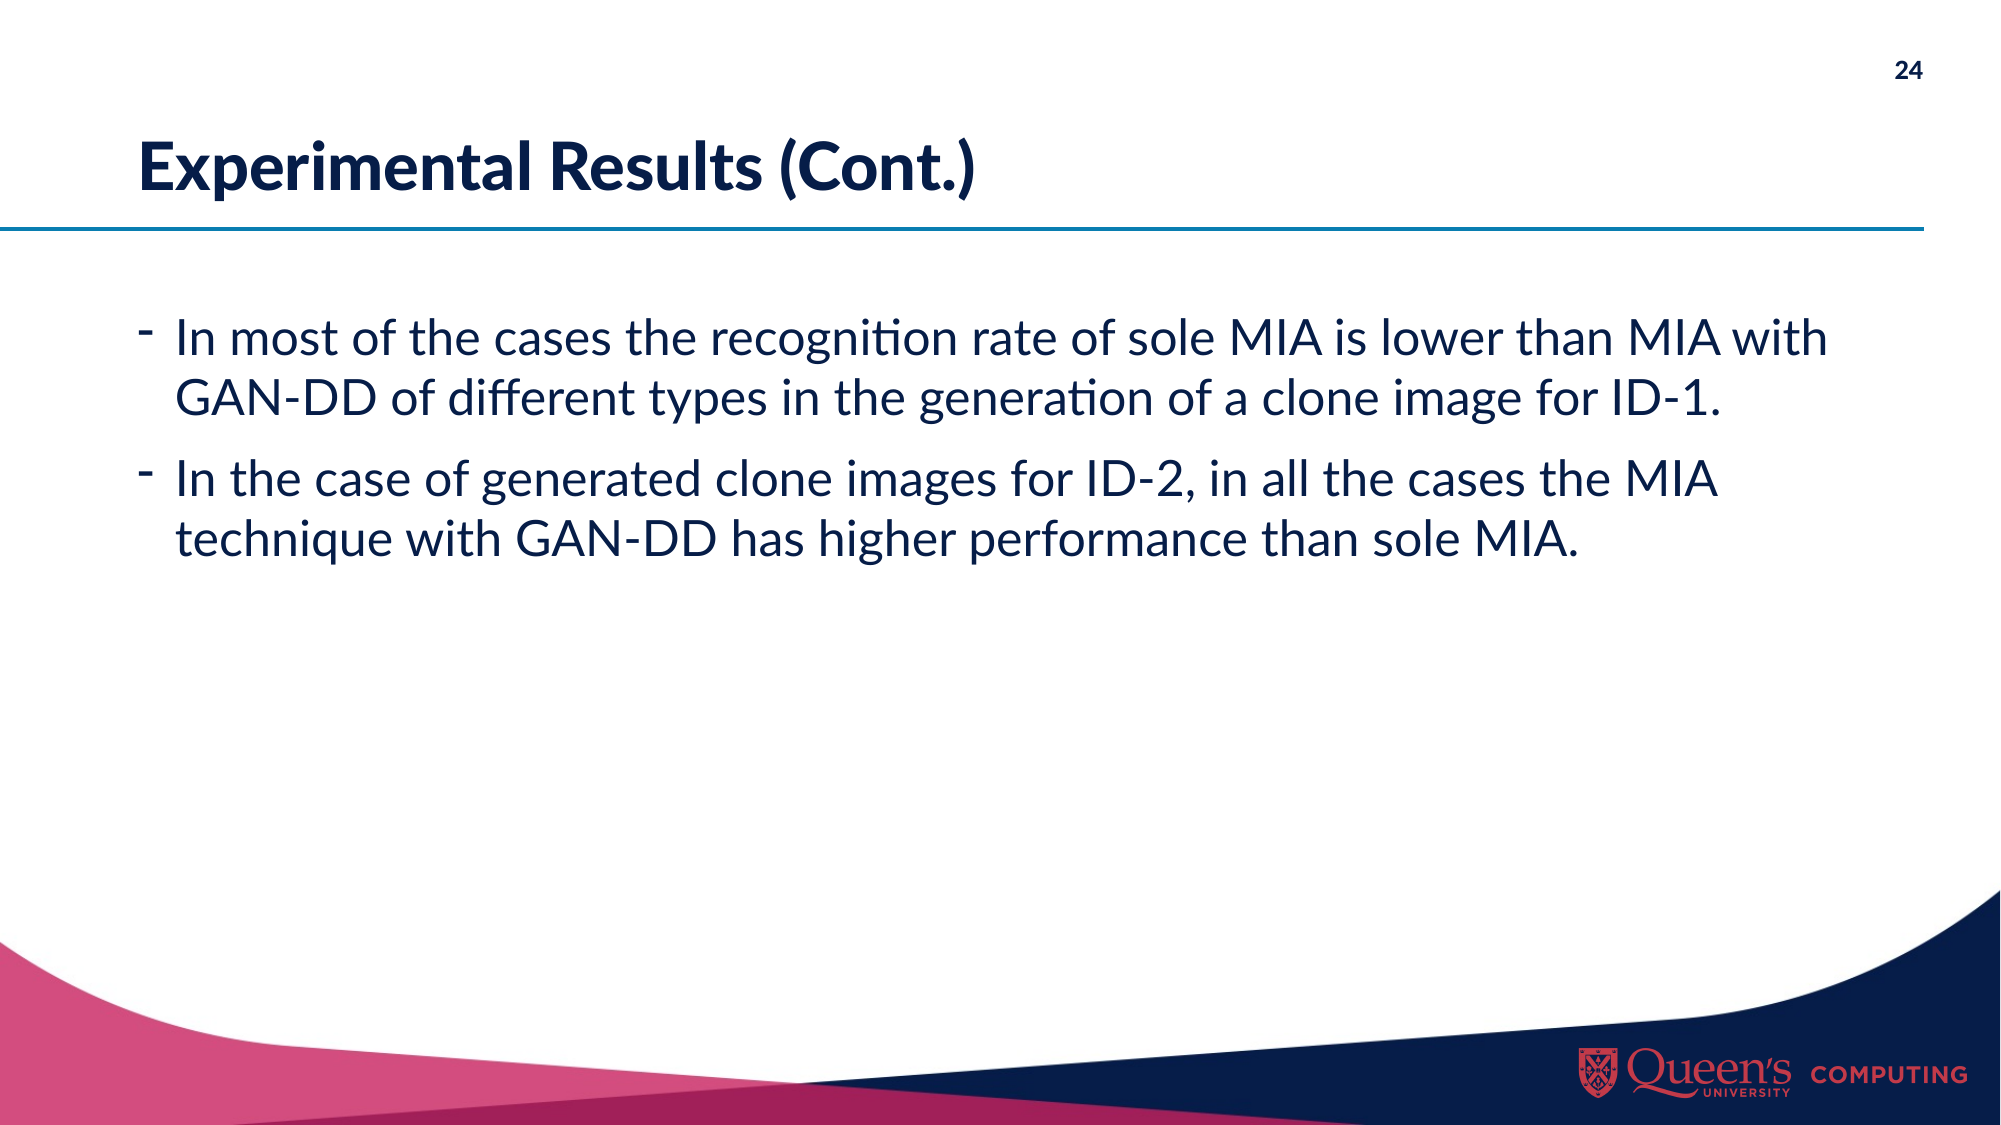

# Experimental Results (Cont.)
In most of the cases the recognition rate of sole MIA is lower than MIA with GAN-DD of different types in the generation of a clone image for ID-1.
In the case of generated clone images for ID-2, in all the cases the MIA technique with GAN-DD has higher performance than sole MIA.